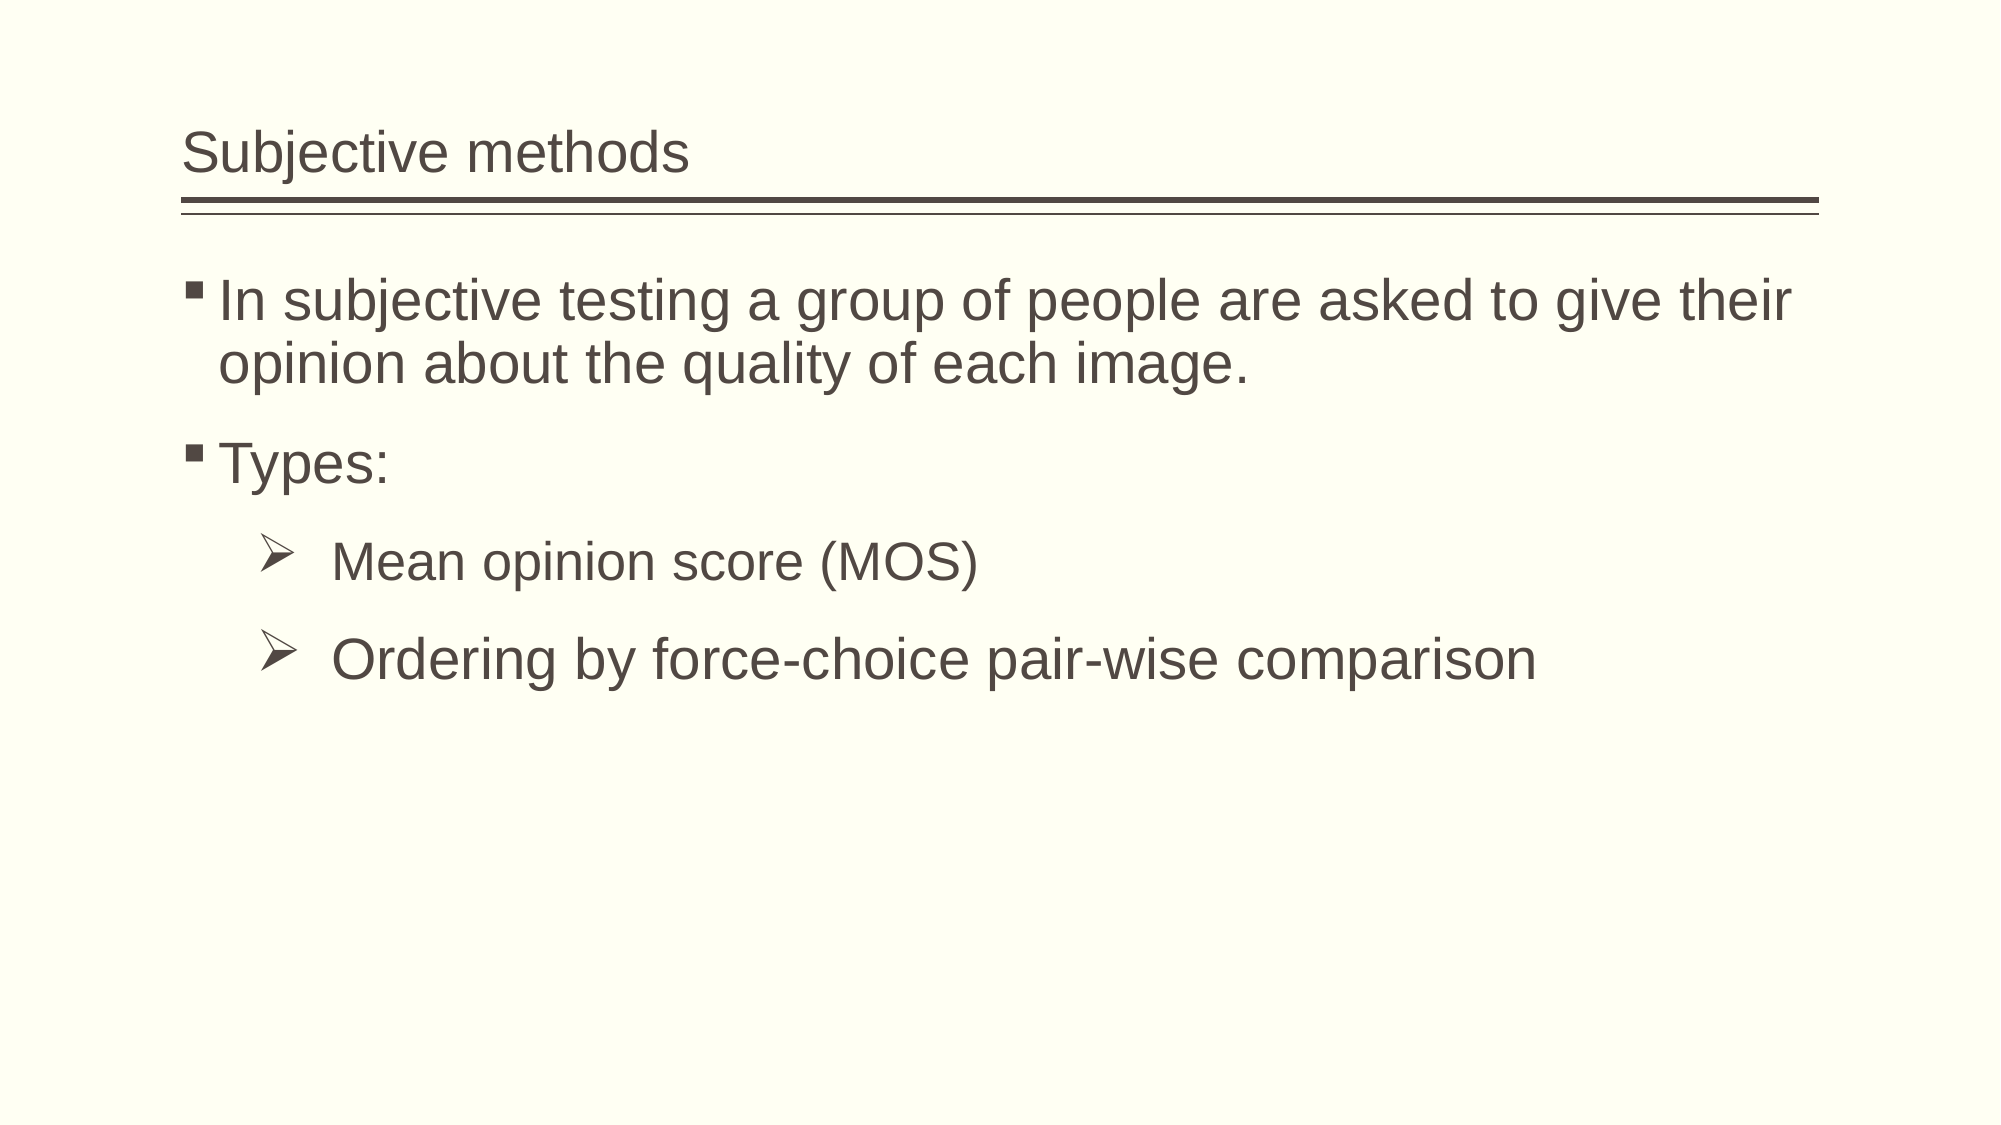

# Subjective methods
In subjective testing a group of people are asked to give their opinion about the quality of each image.
Types:
Mean opinion score (MOS)
Ordering by force-choice pair-wise comparison